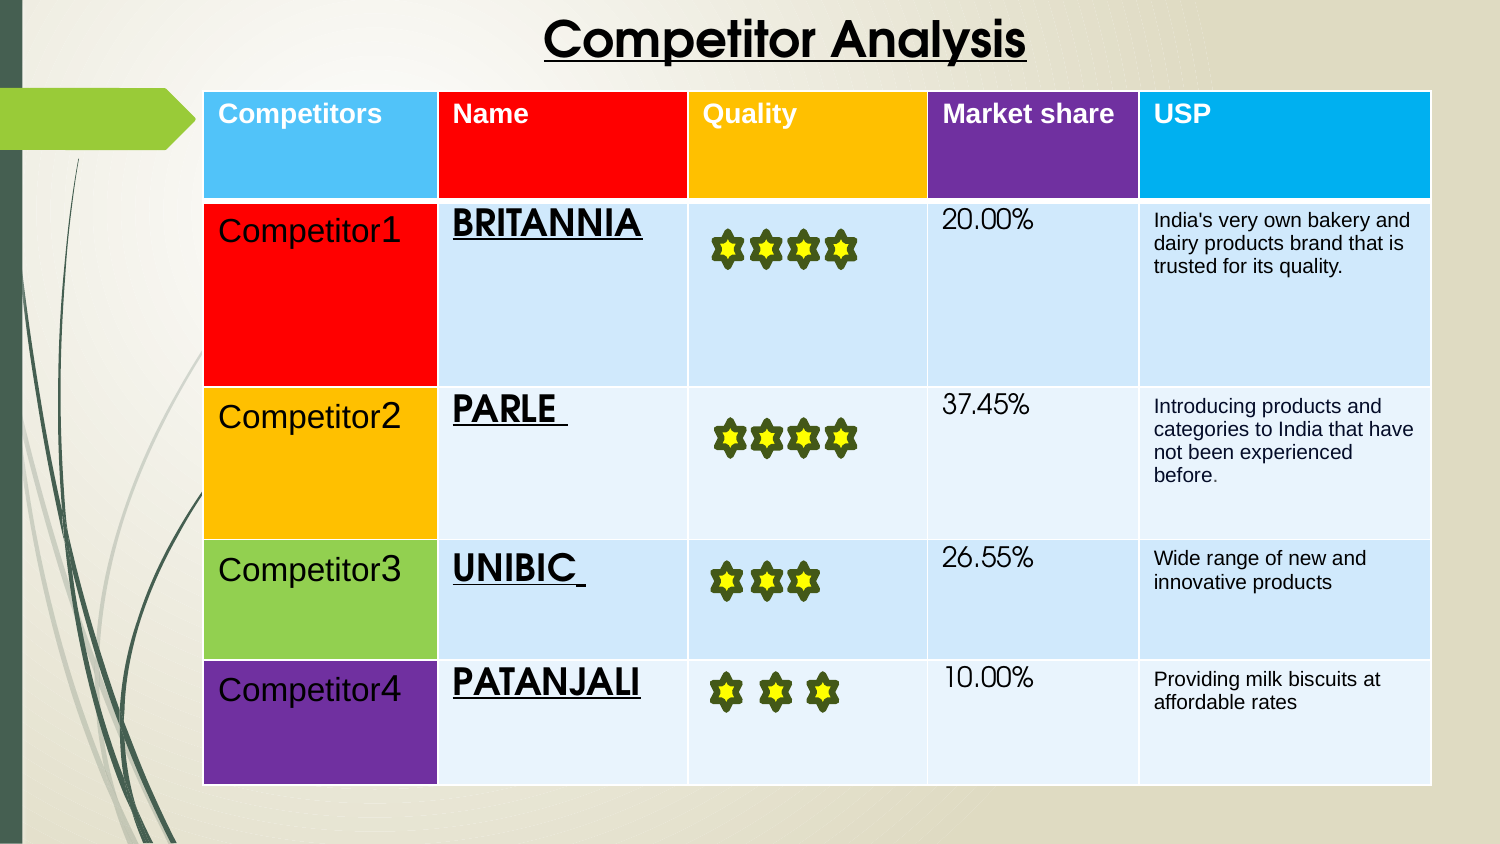

# Competitor Analysis
| Competitors | Name | Quality | Market share | USP |
| --- | --- | --- | --- | --- |
| Competitor1 | BRITANNIA |  | 20.00% | India's very own bakery and dairy products brand that is trusted for its quality. |
| Competitor2 | PARLE |  | 37.45% | Introducing products and categories to India that have not been experienced before. |
| Competitor3 | UNIBIC |  | 26.55% | Wide range of new and innovative products |
| Competitor4 | PATANJALI |  | 10.00% | Providing milk biscuits at affordable rates |